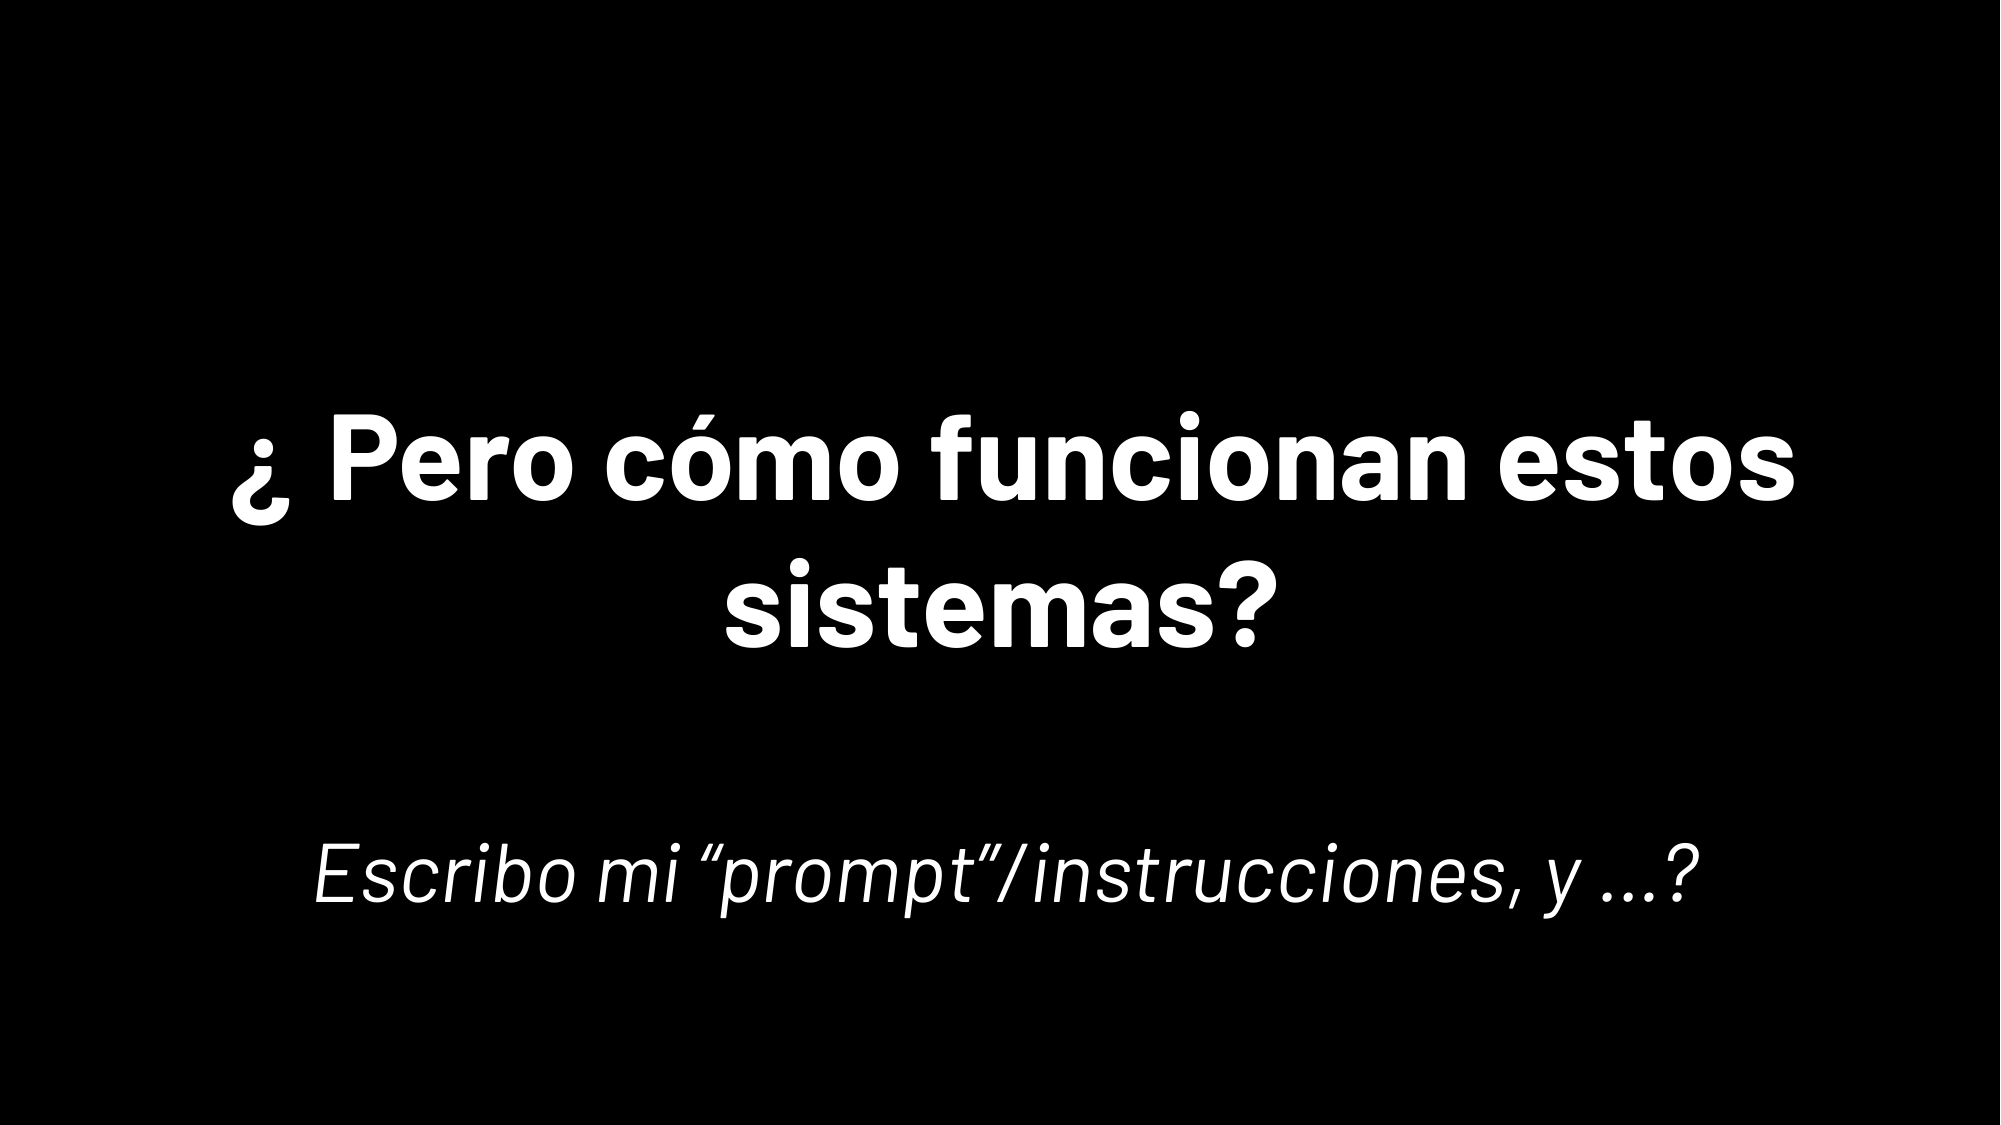

¿ Pero cómo funcionan estos sistemas?

Escribo mi “prompt”/instrucciones, y …?